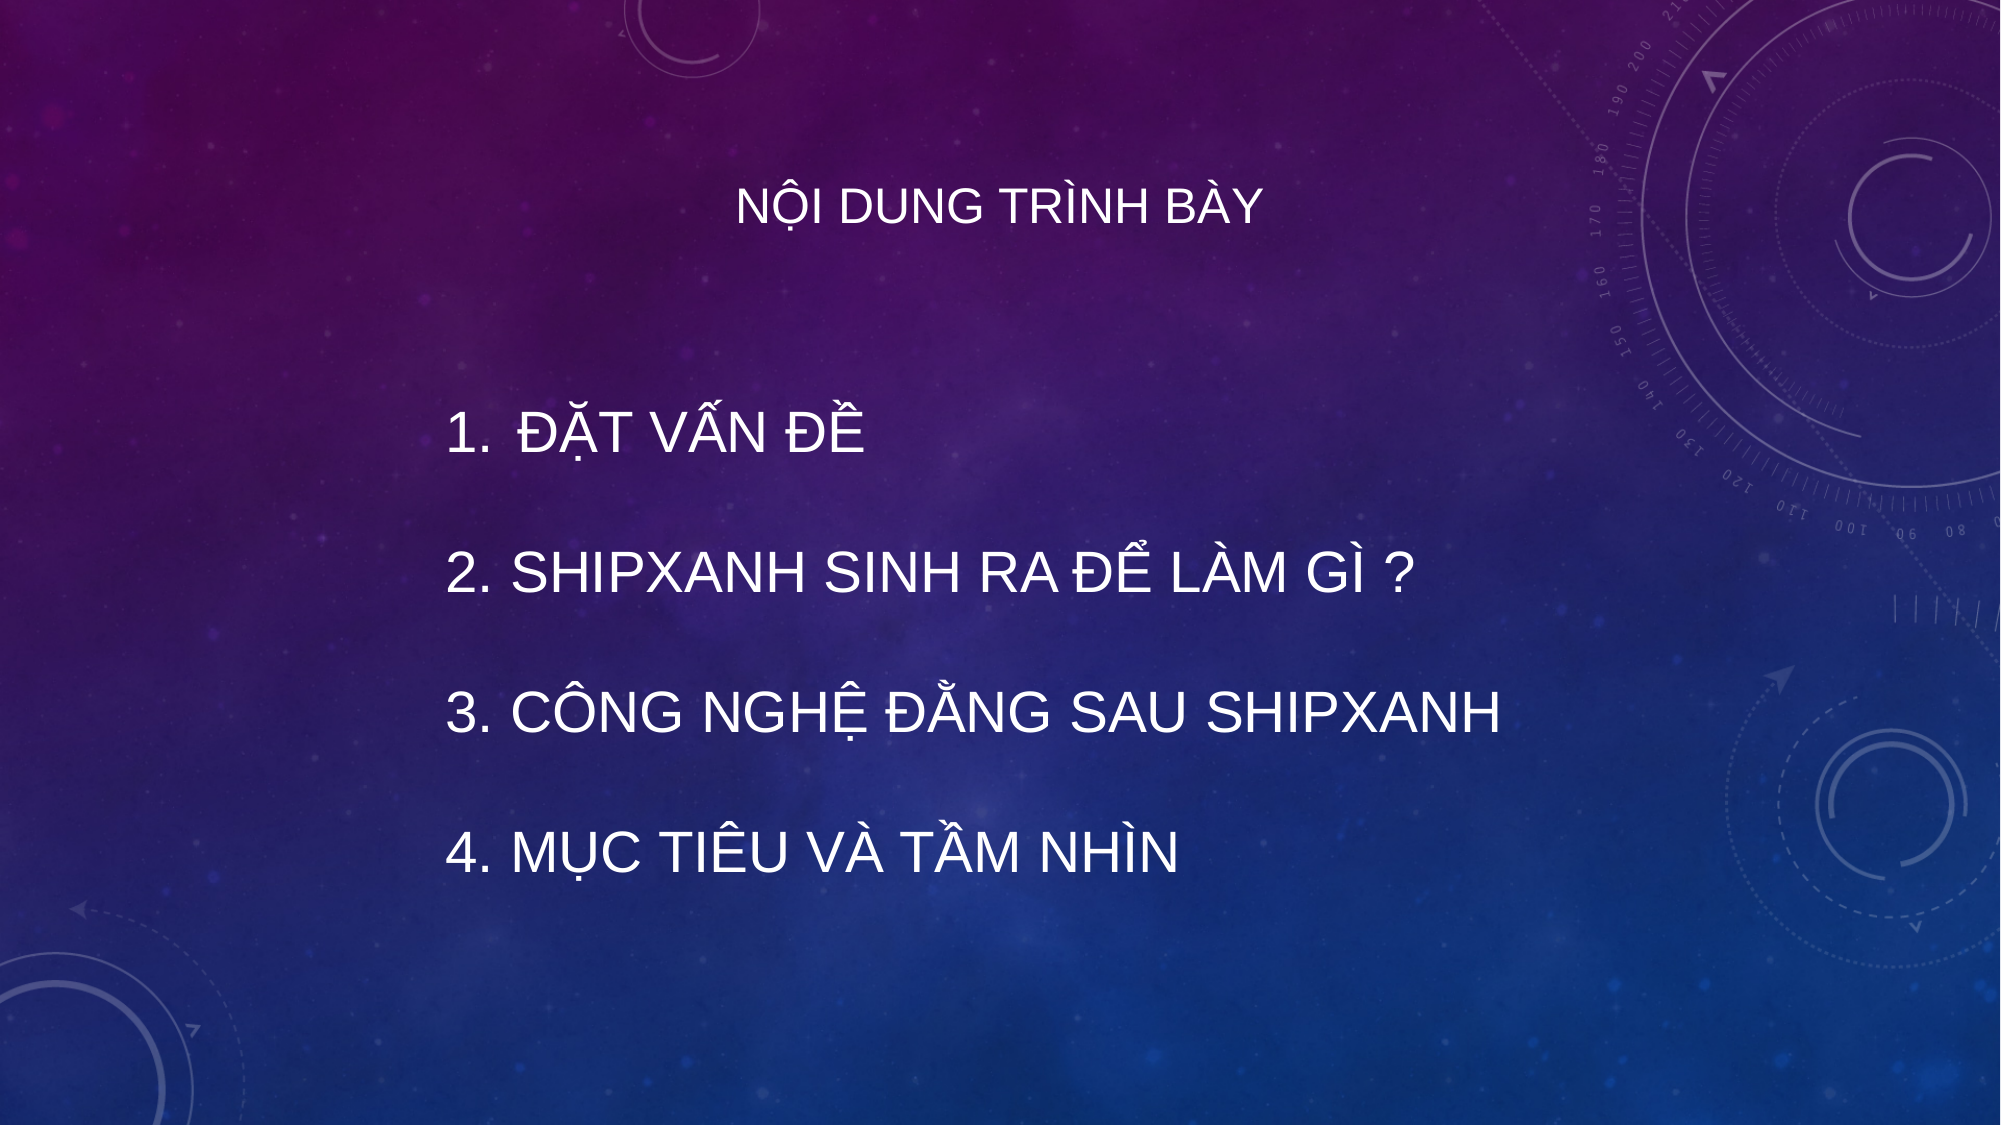

# NỘI DUNG TRÌNH BÀY
 ĐẶT VẤN ĐỀ

2. SHIPXANH SINH RA ĐỂ LÀM GÌ ?

3. CÔNG NGHỆ ĐẰNG SAU SHIPXANH

4. MỤC TIÊU VÀ TẦM NHÌN